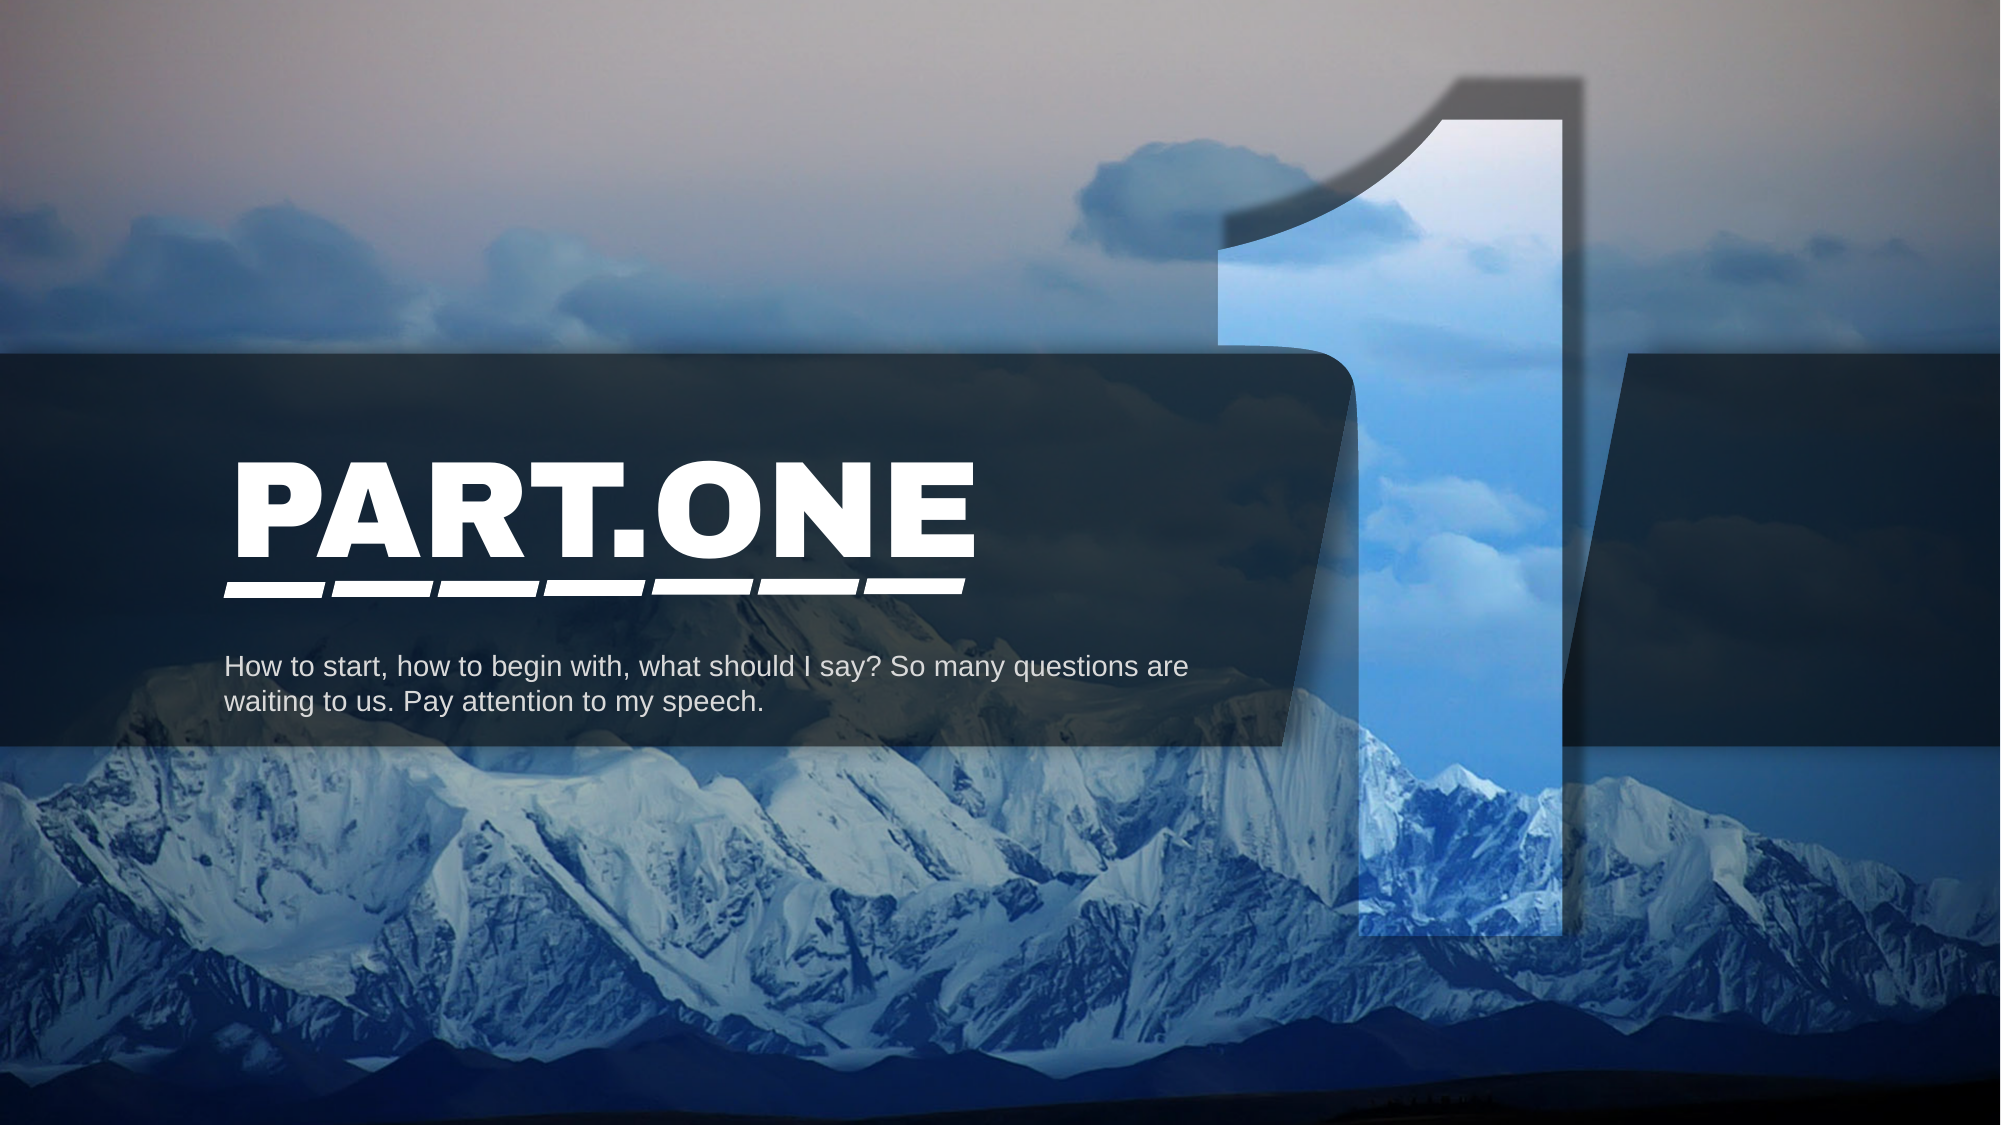

PART.ONE

How to start, how to begin with, what should I say? So many questions are waiting to us. Pay attention to my speech.